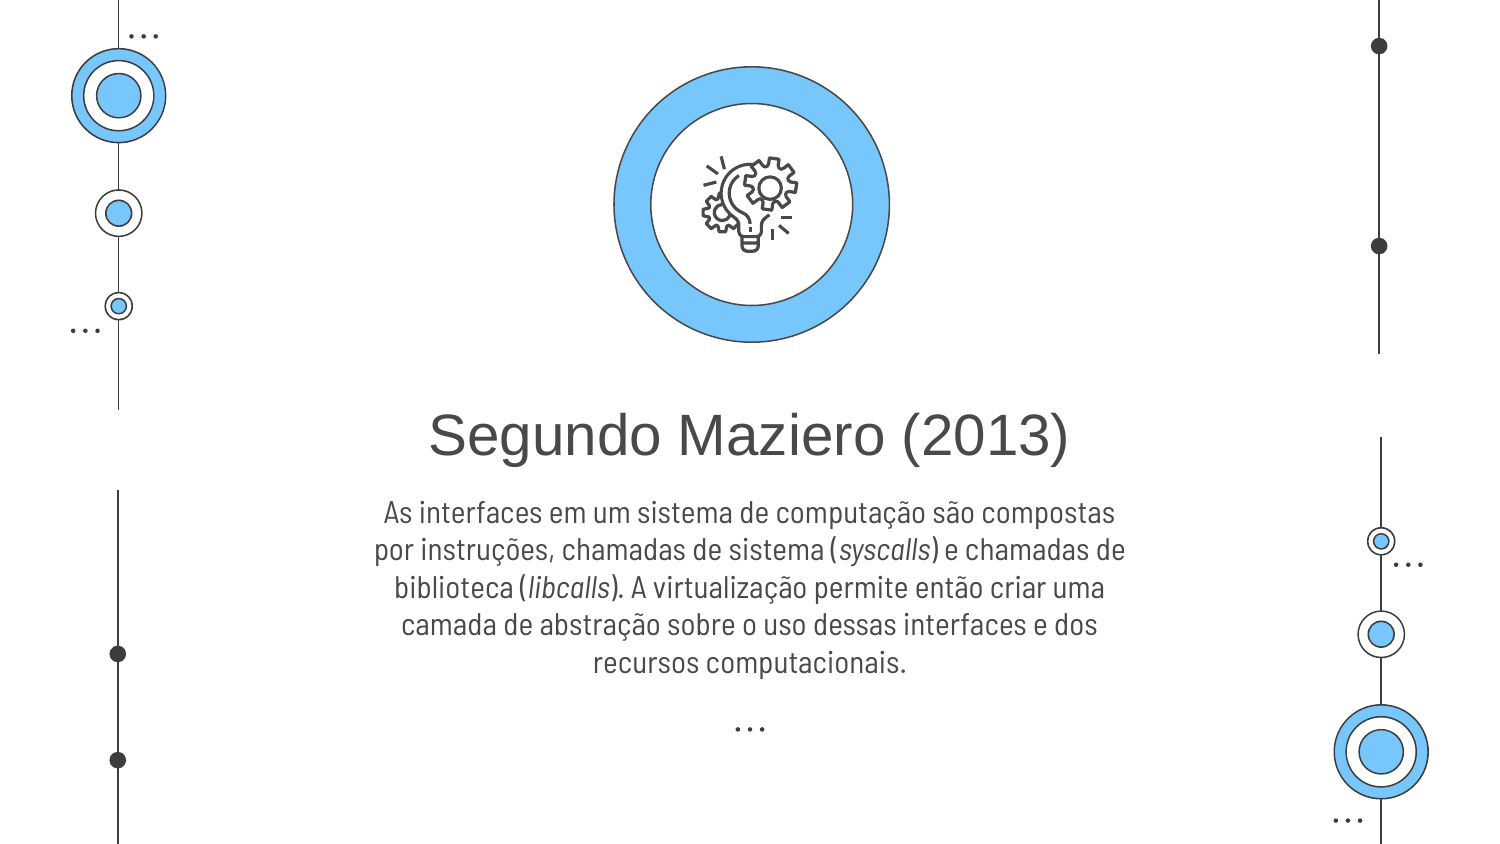

# Segundo Maziero (2013)
As interfaces em um sistema de computação são compostas por instruções, chamadas de sistema (syscalls) e chamadas de biblioteca (libcalls). A virtualização permite então criar uma camada de abstração sobre o uso dessas interfaces e dos recursos computacionais.